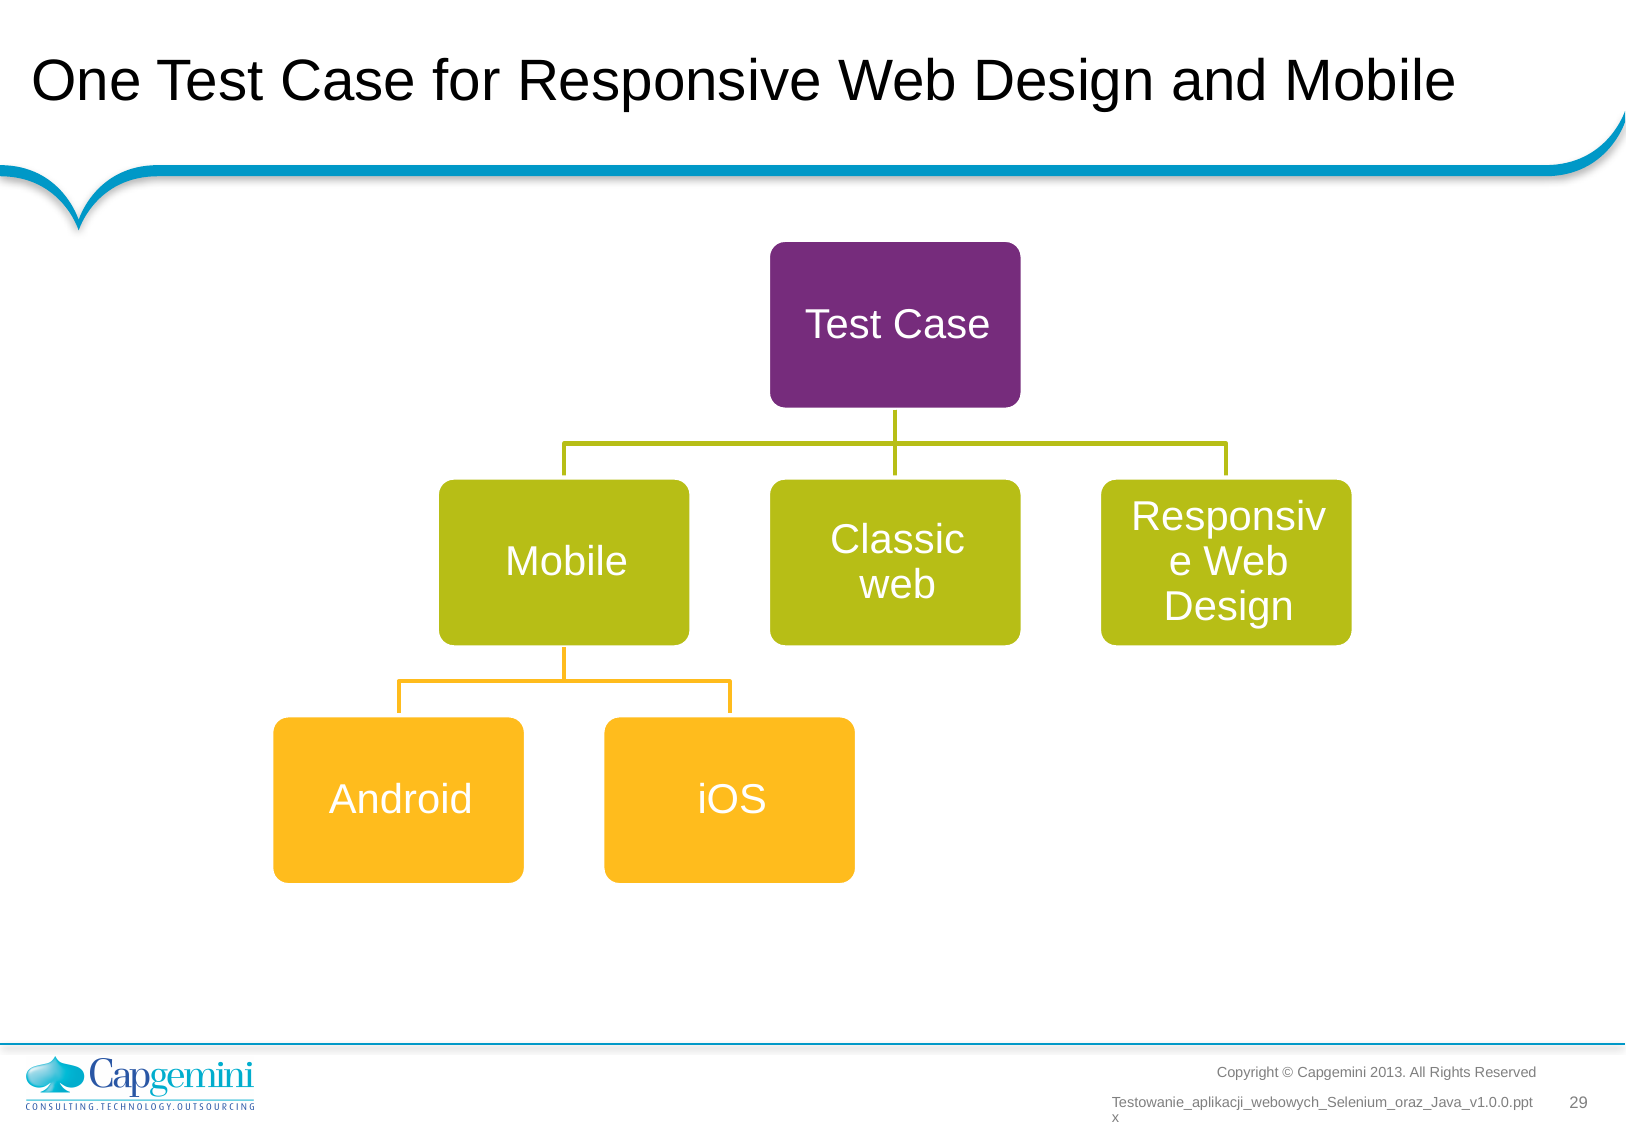

One Test Case for Responsive Web Design and Mobile
Test Case
Mobile
Android
iOS
Classic web
Responsive Web Design
Copyright © Capgemini 2013. All Rights Reserved
Testowanie_aplikacji_webowych_Selenium_oraz_Java_v1.0.0.pptx
29